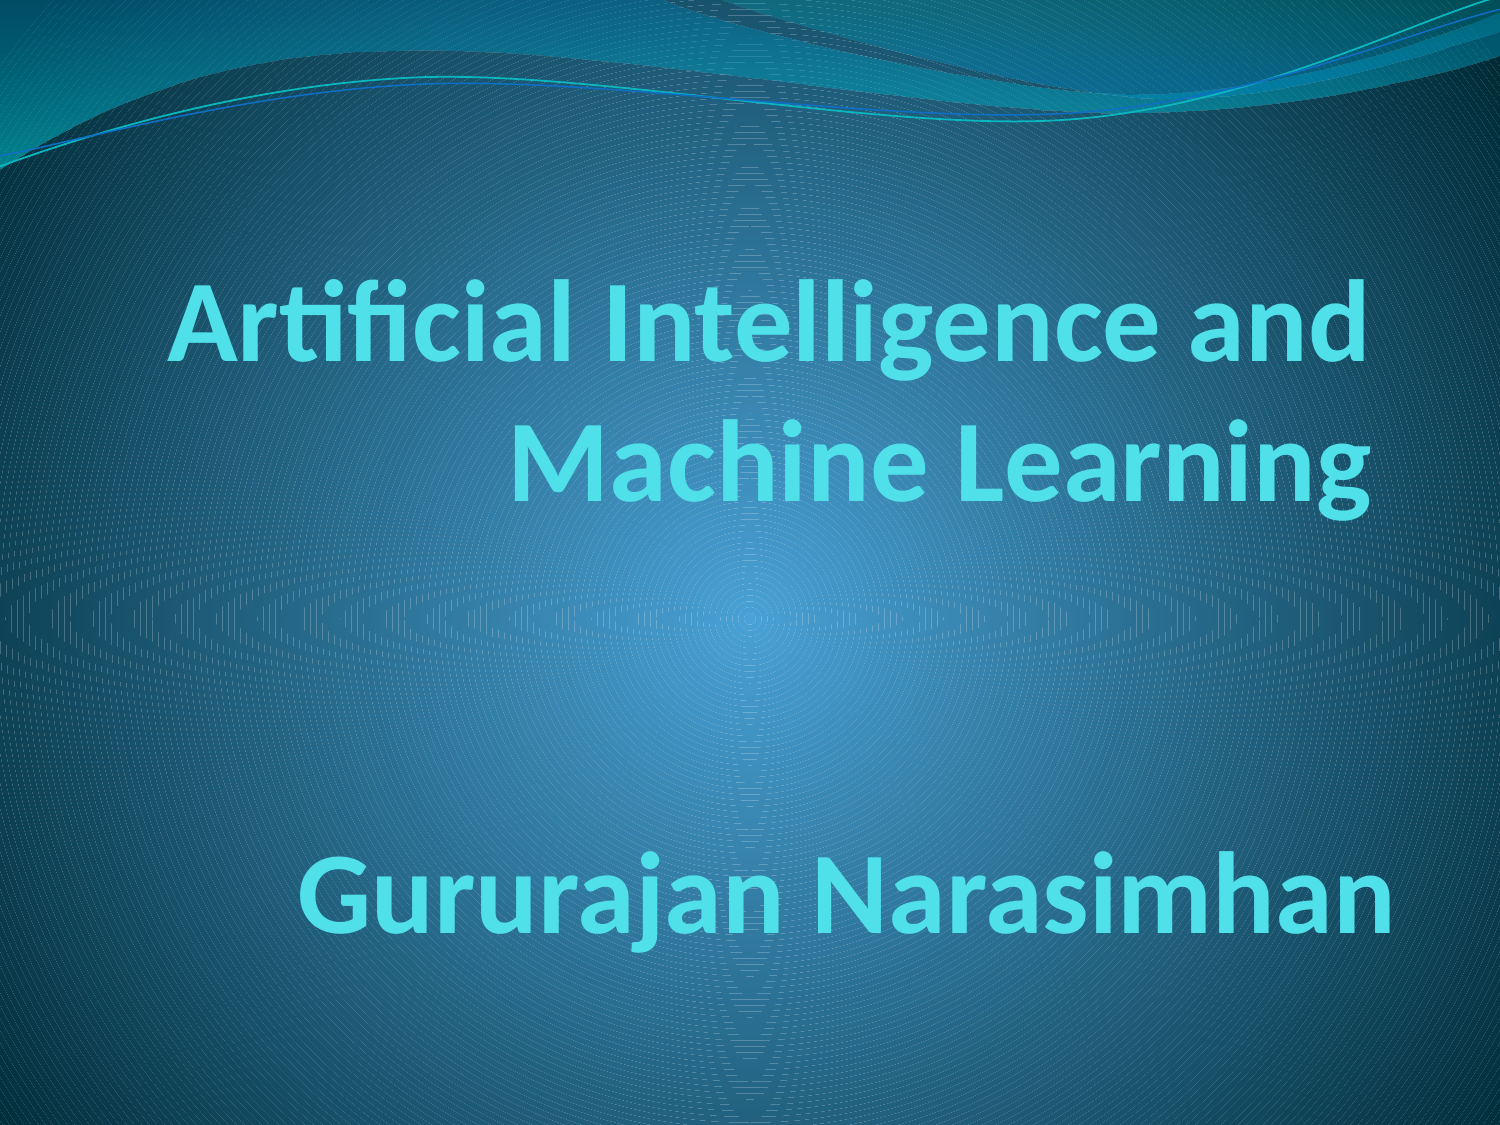

# Artificial Intelligence and Machine Learning
Gururajan Narasimhan